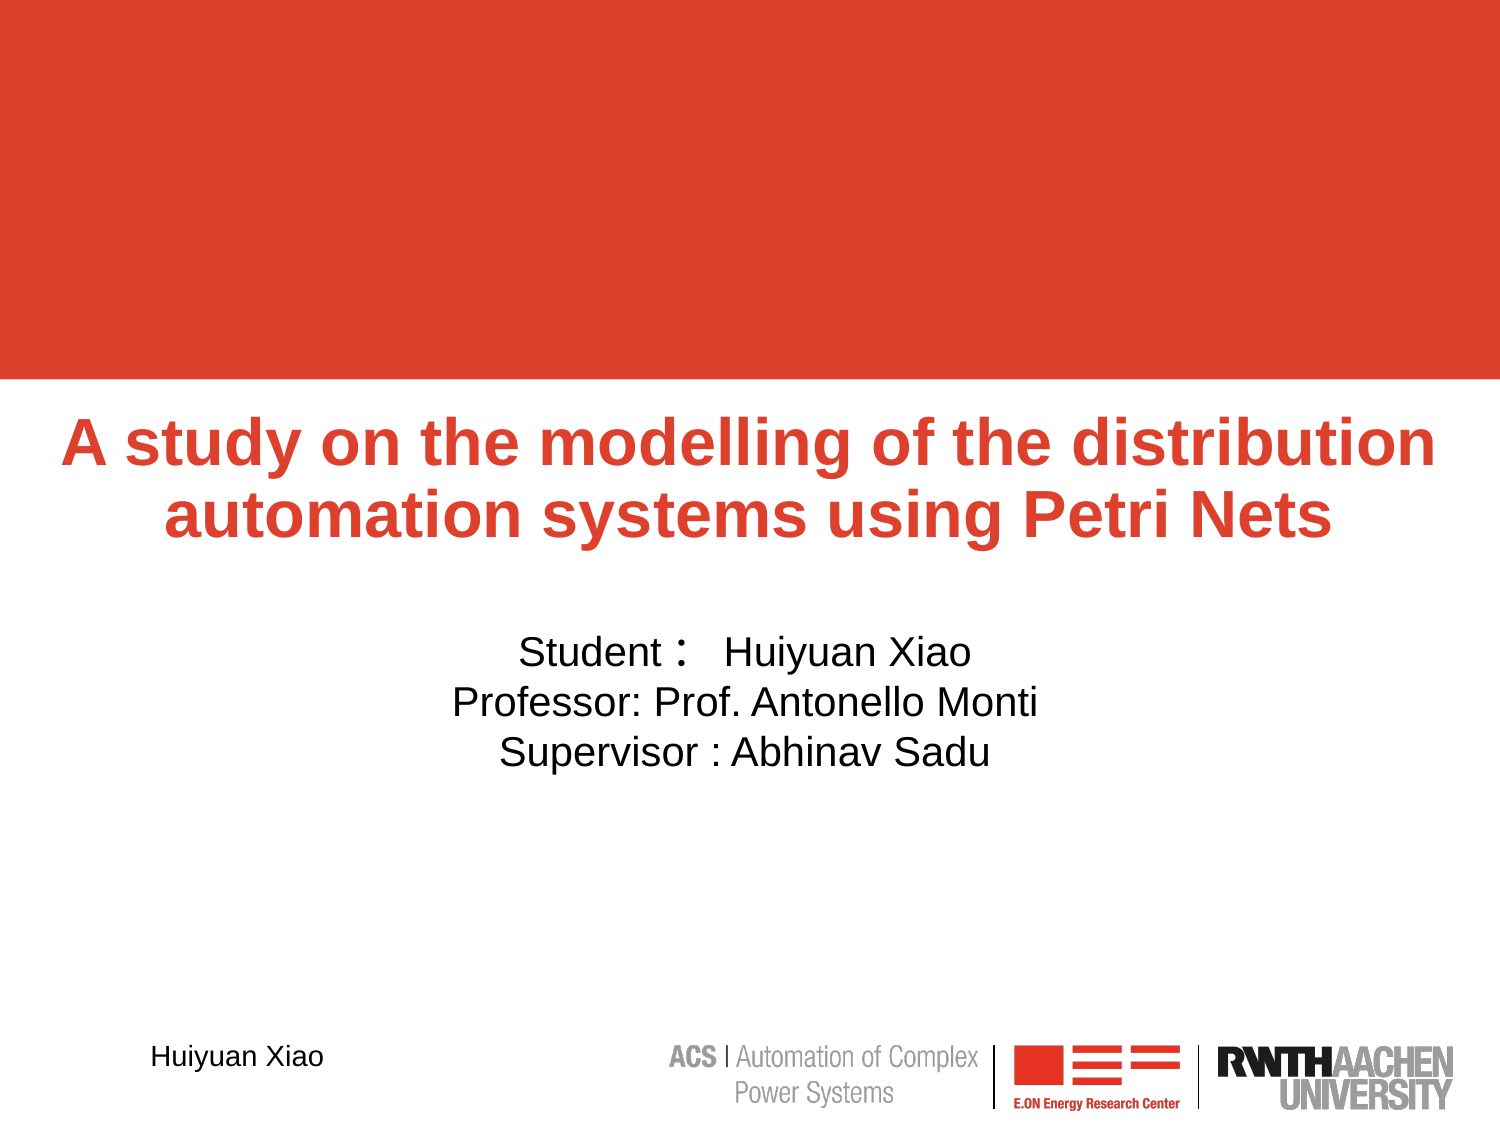

# A study on the modelling of the distribution automation systems using Petri Nets
Student：Huiyuan Xiao
Professor: Prof. Antonello Monti
Supervisor : Abhinav Sadu
Huiyuan Xiao